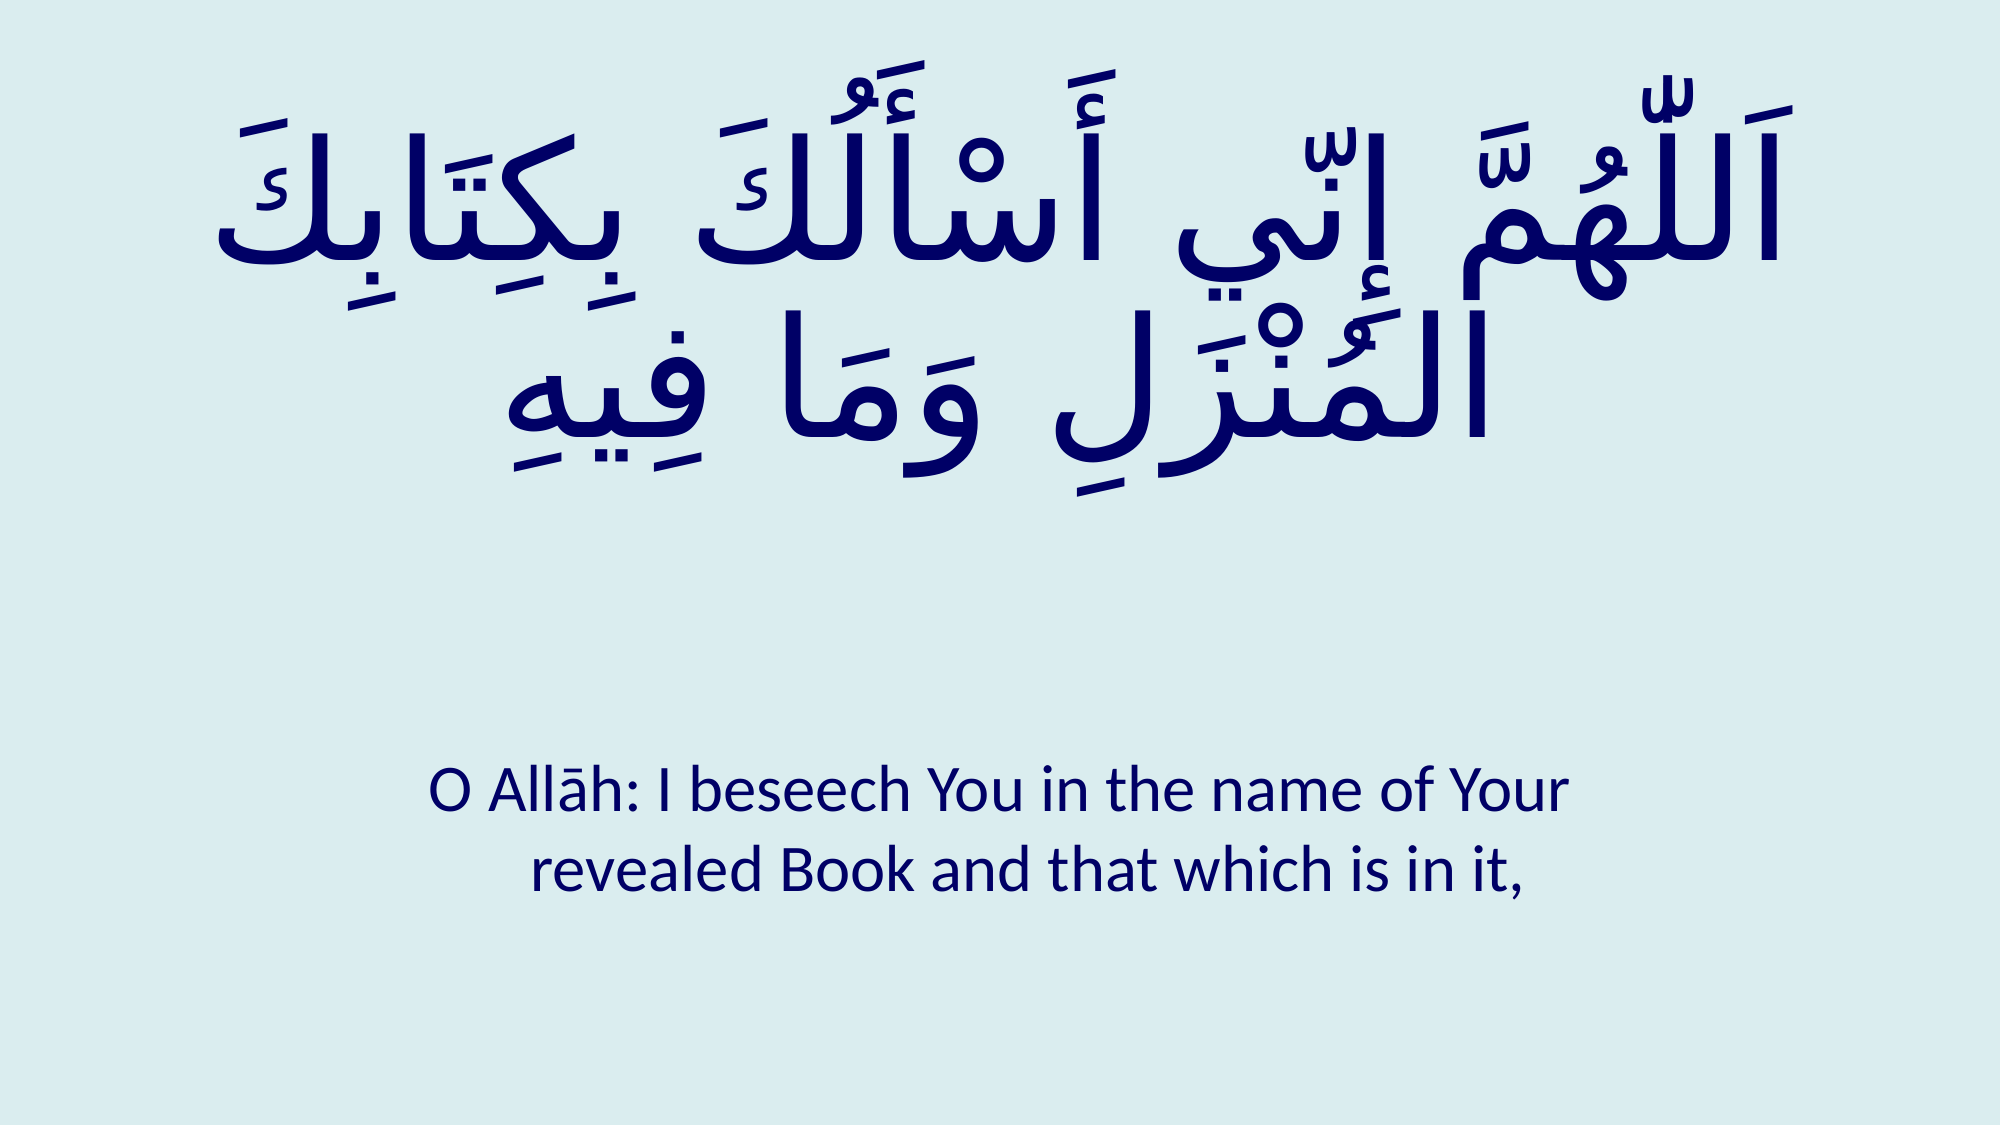

# اَللّٰهُمَّ إِنّي أَسْأَلُكَ بِكِتَابِكَ المُنْزَلِ وَمَا فِيهِ
O Allāh: I beseech You in the name of Your revealed Book and that which is in it,